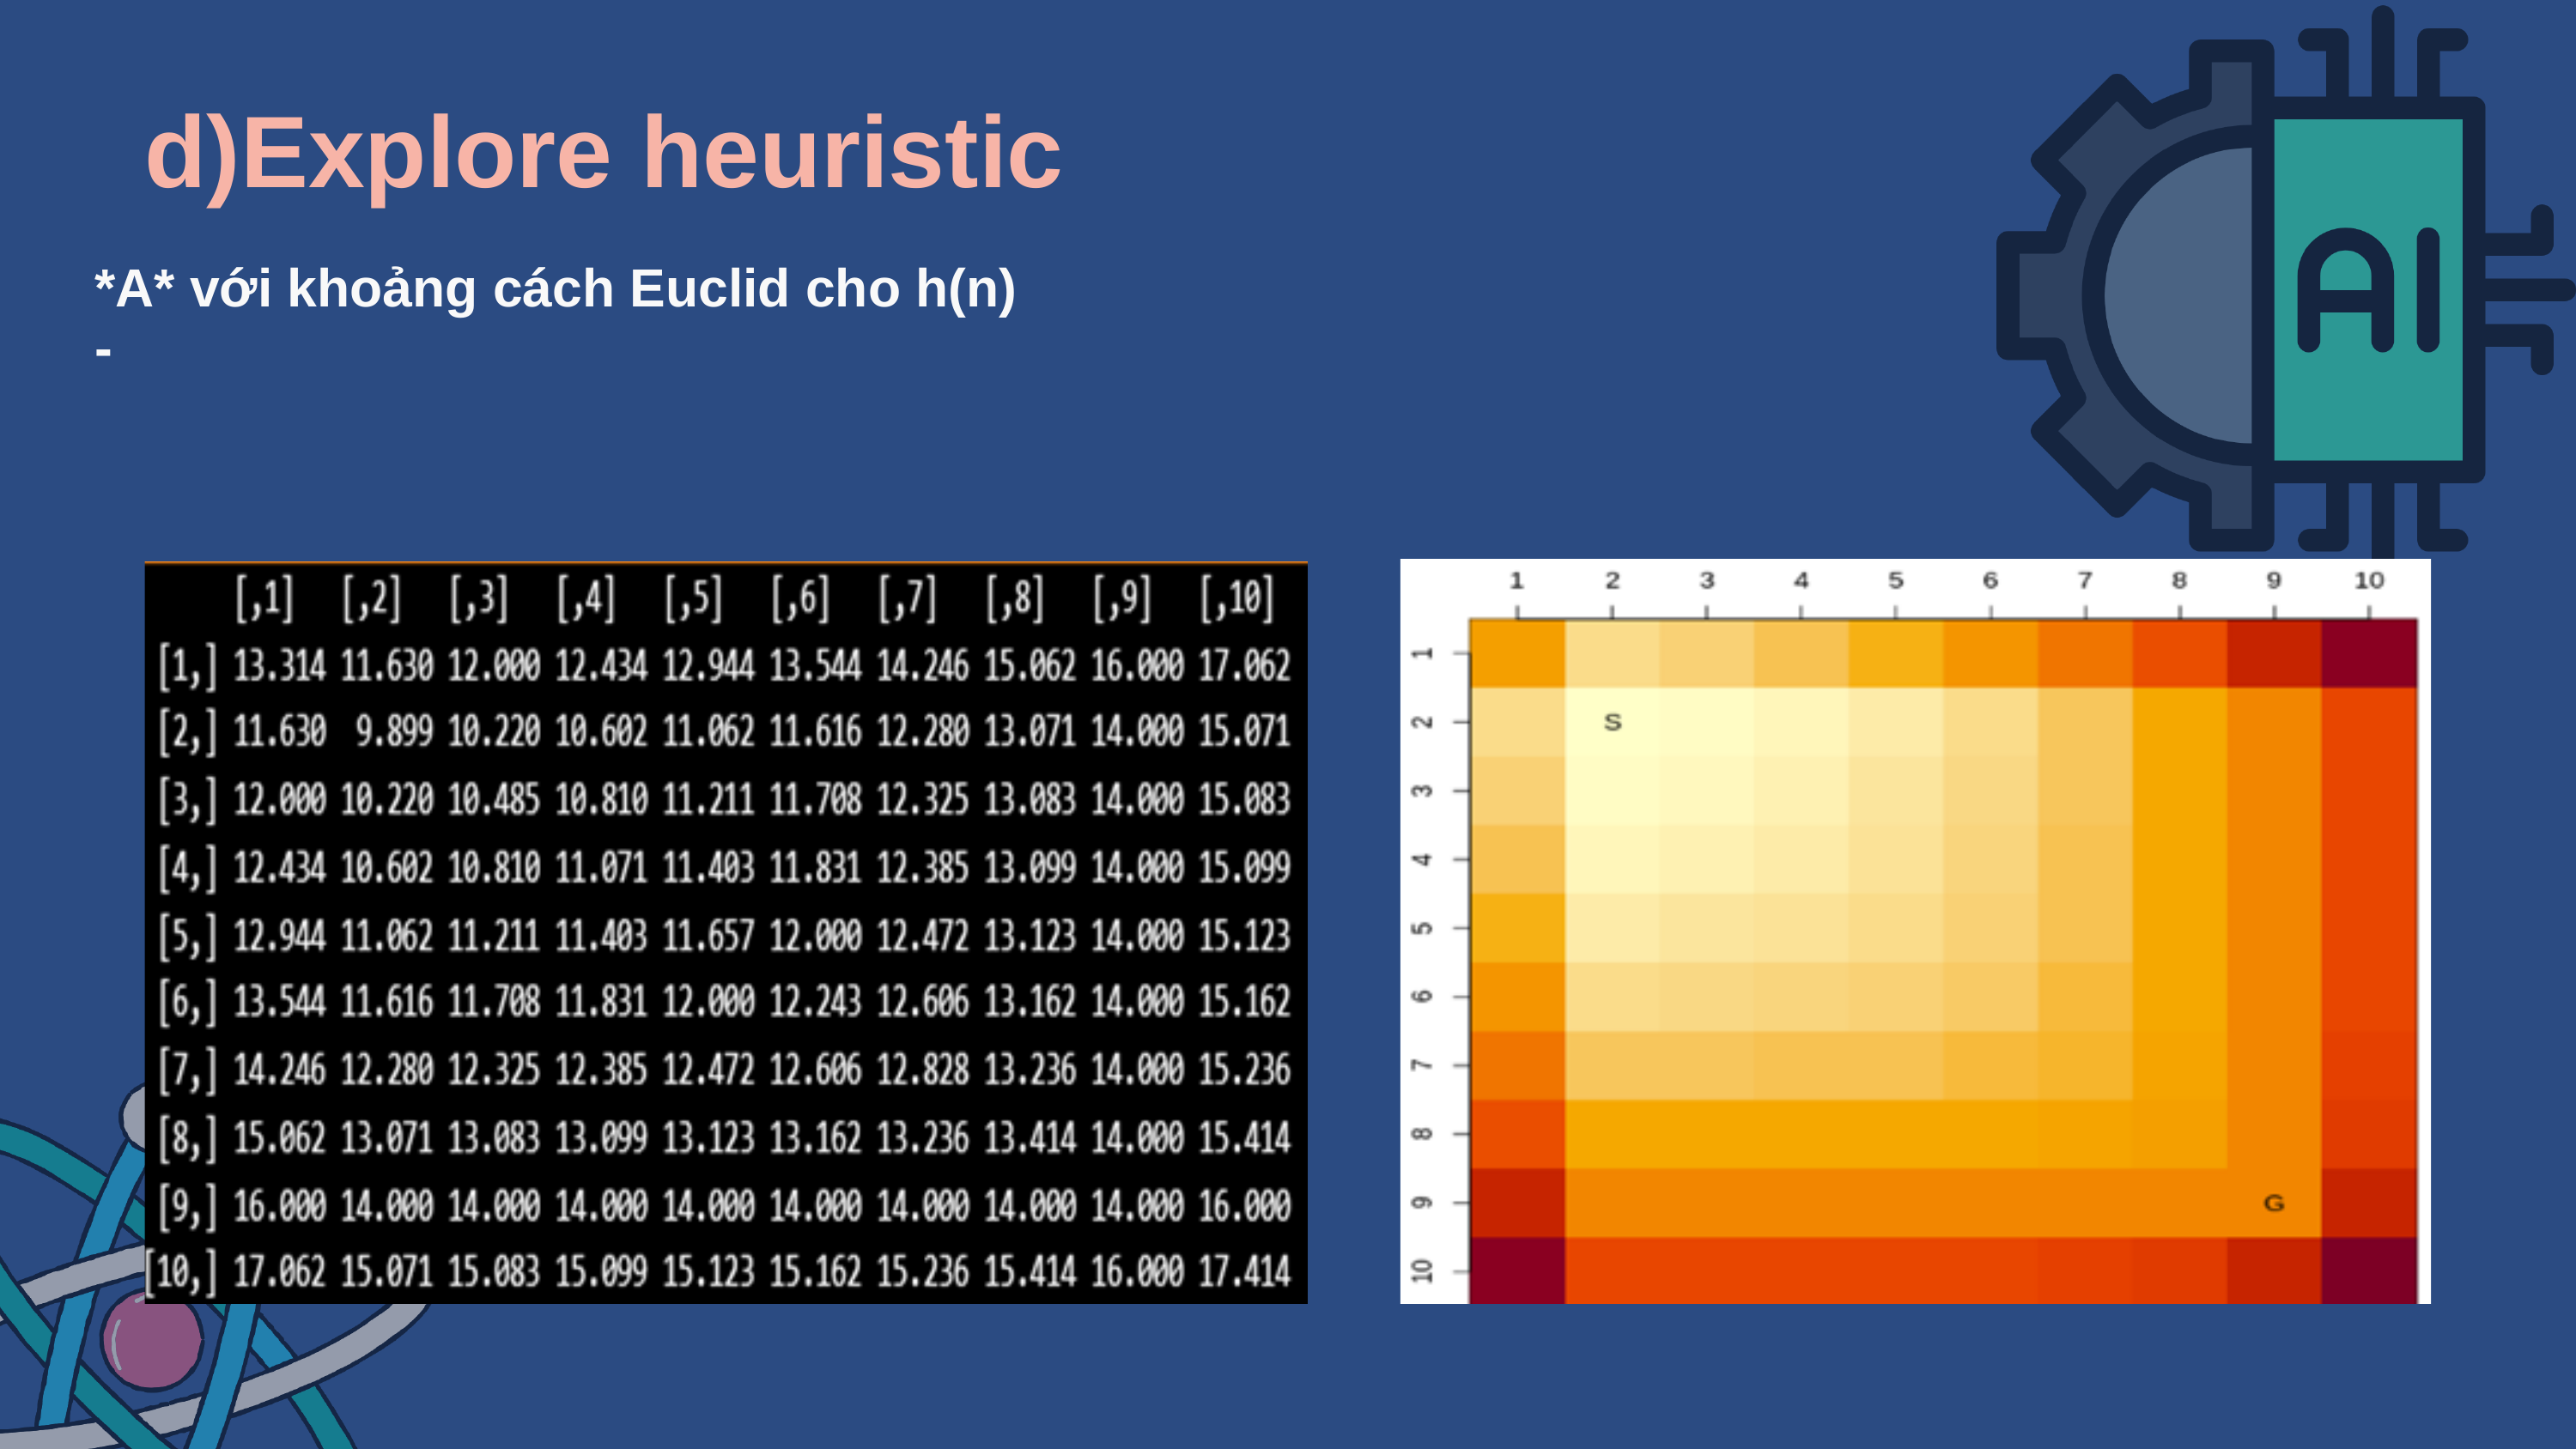

d)Explore heuristic

*A* với khoảng cách Euclid cho h(n)
-